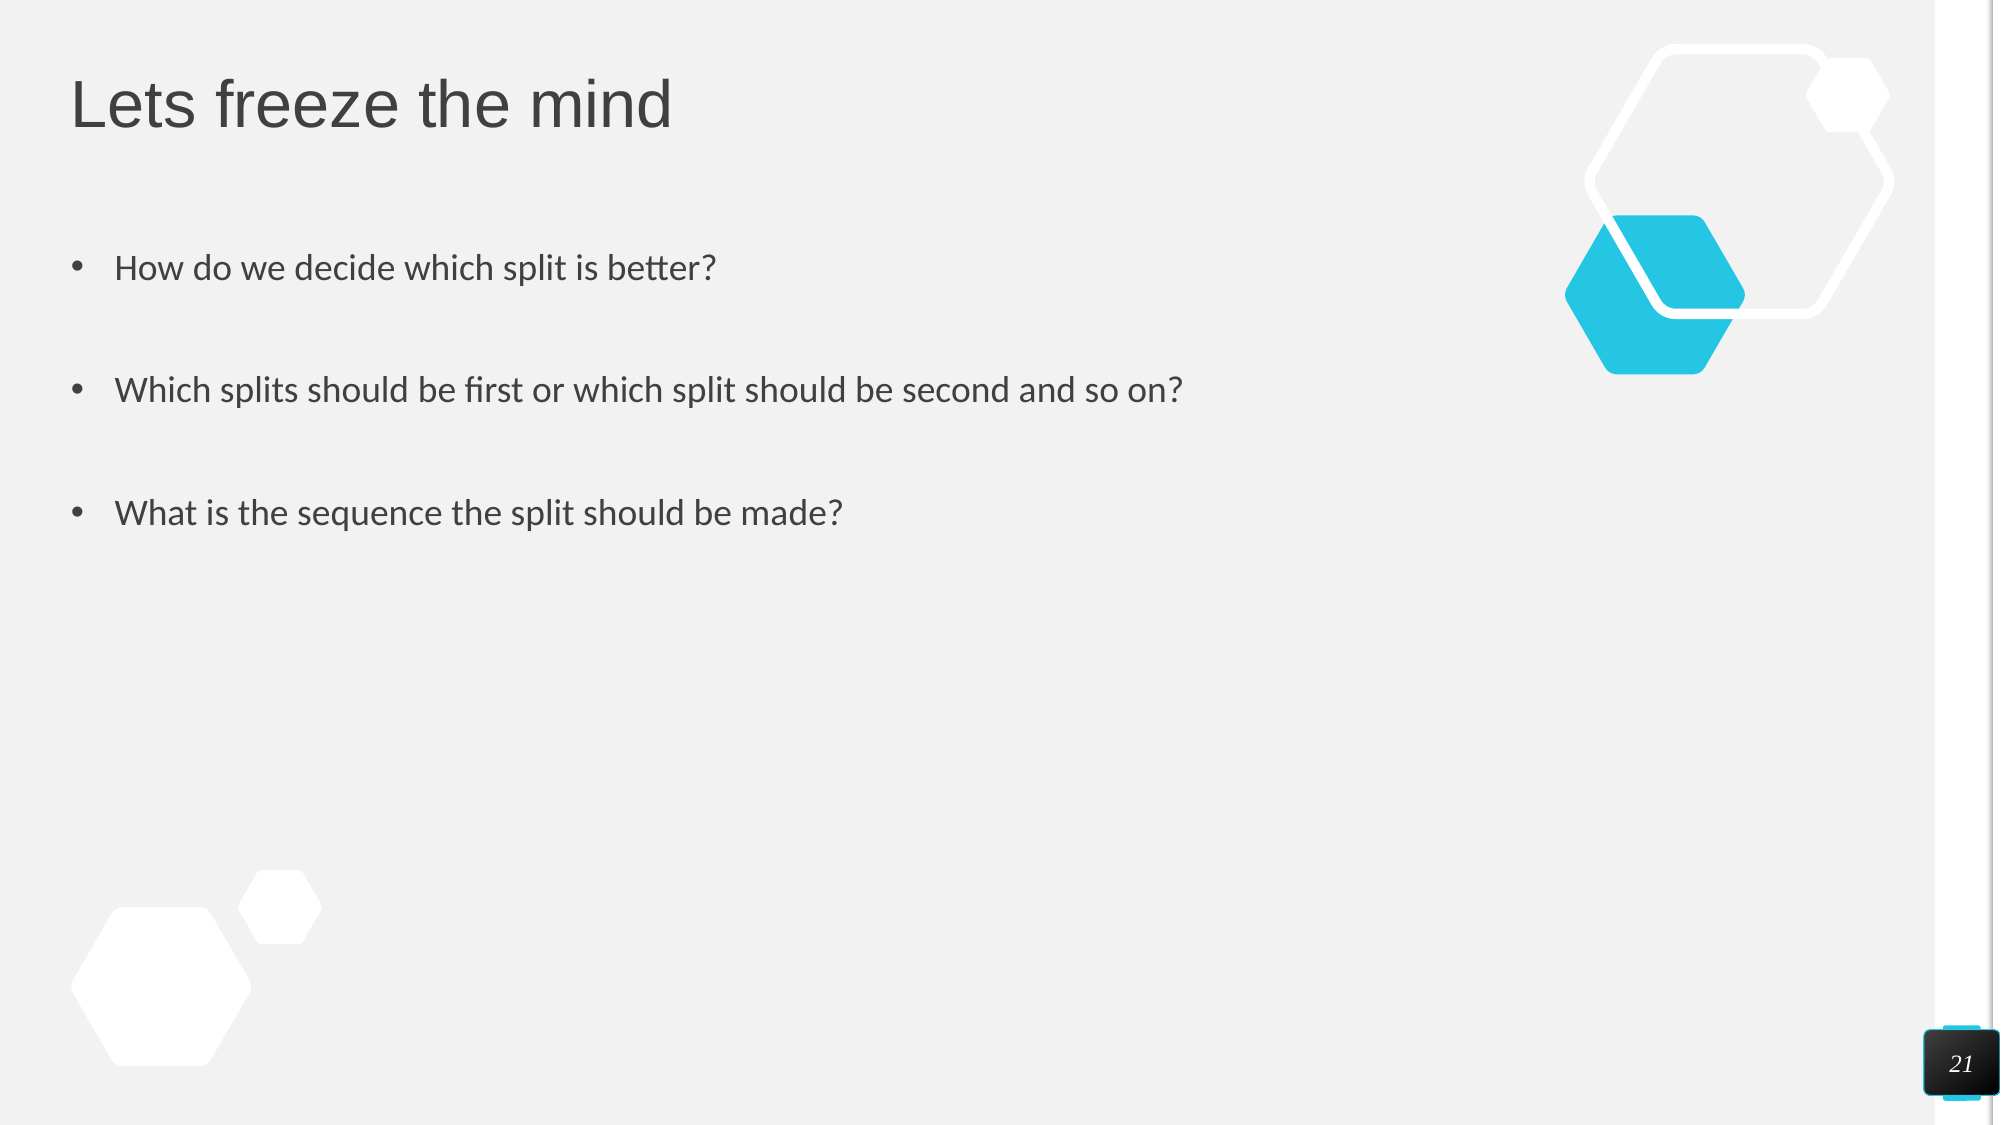

# Lets freeze the mind
How do we decide which split is better?

Which splits should be first or which split should be second and so on?

What is the sequence the split should be made?
21